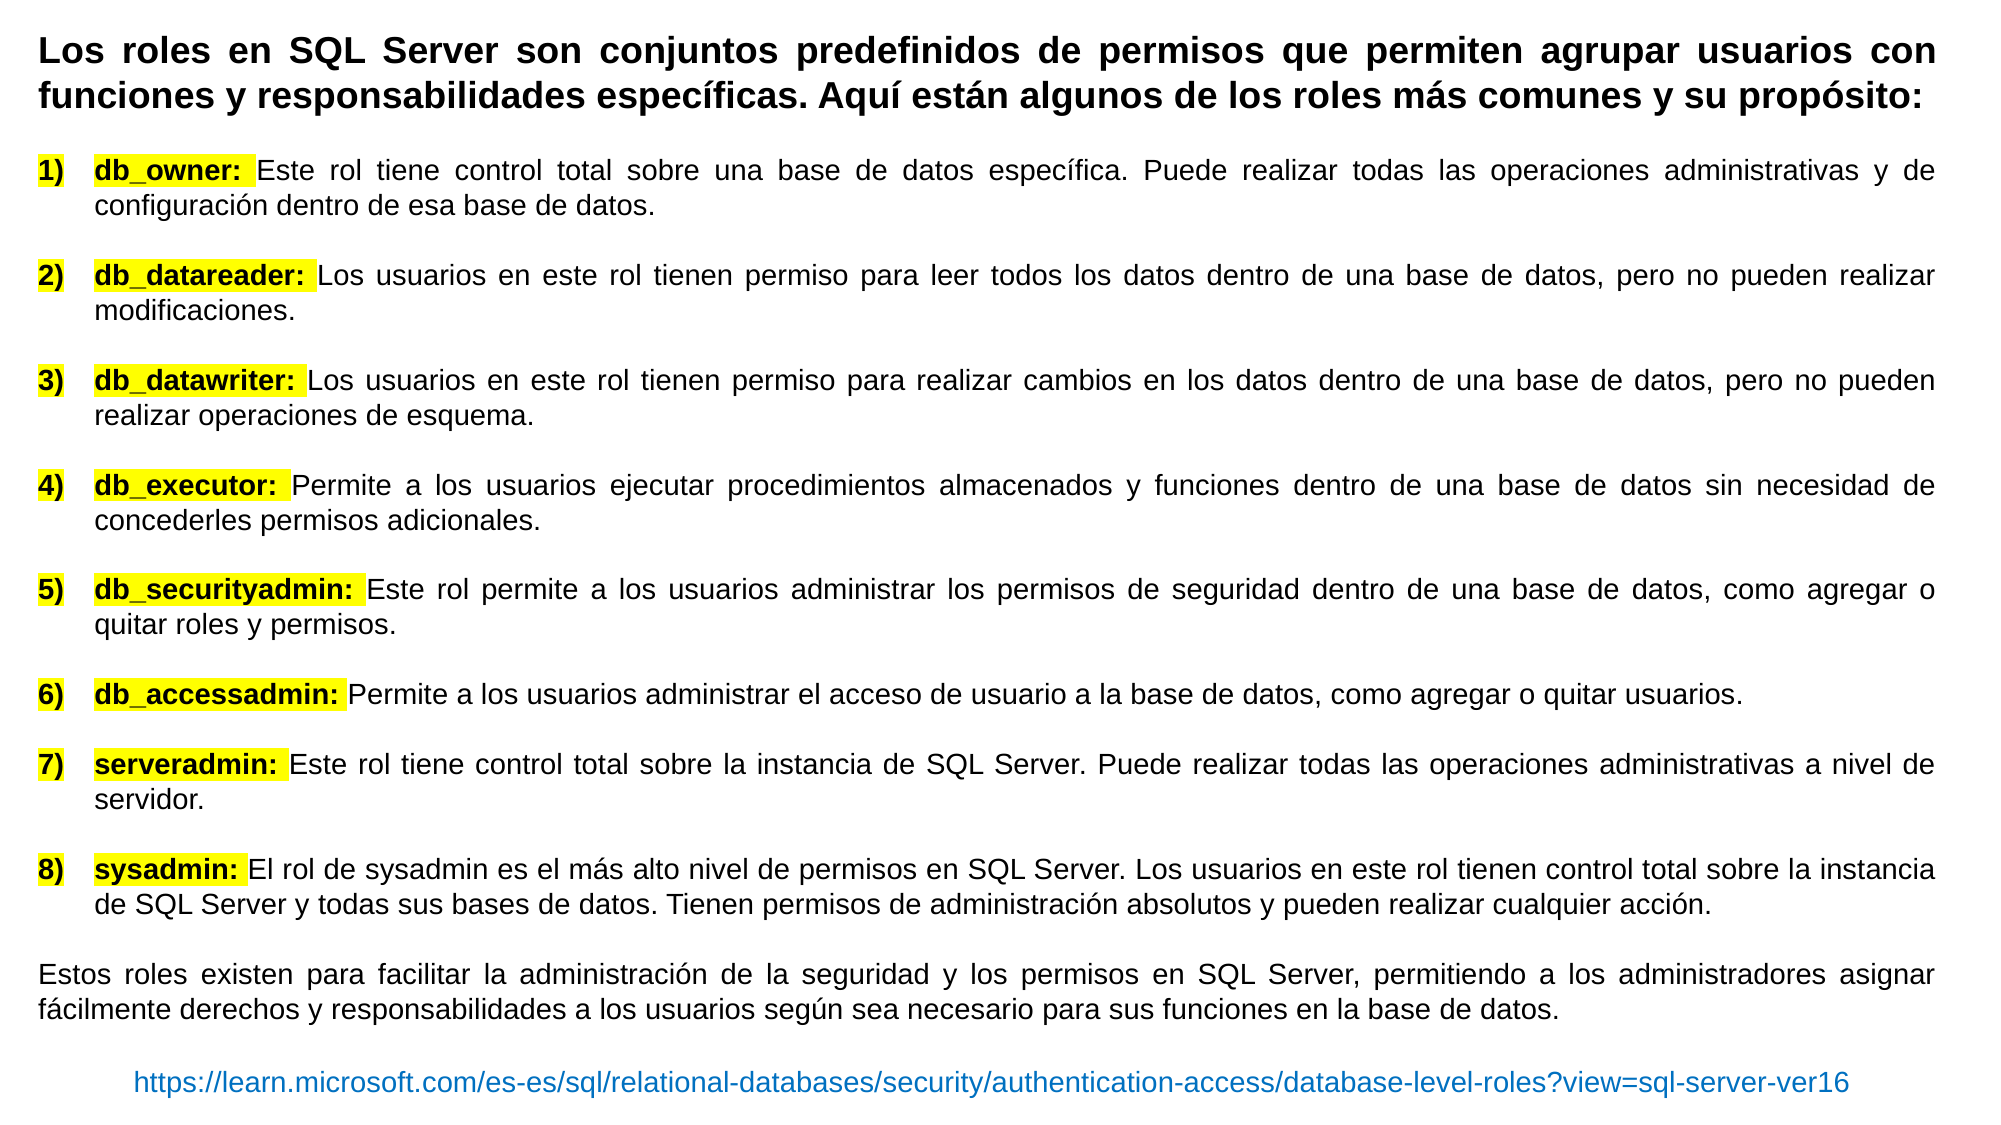

Los roles en SQL Server son conjuntos predefinidos de permisos que permiten agrupar usuarios con funciones y responsabilidades específicas. Aquí están algunos de los roles más comunes y su propósito:

db_owner: Este rol tiene control total sobre una base de datos específica. Puede realizar todas las operaciones administrativas y de configuración dentro de esa base de datos.

db_datareader: Los usuarios en este rol tienen permiso para leer todos los datos dentro de una base de datos, pero no pueden realizar modificaciones.

db_datawriter: Los usuarios en este rol tienen permiso para realizar cambios en los datos dentro de una base de datos, pero no pueden realizar operaciones de esquema.

db_executor: Permite a los usuarios ejecutar procedimientos almacenados y funciones dentro de una base de datos sin necesidad de concederles permisos adicionales.

db_securityadmin: Este rol permite a los usuarios administrar los permisos de seguridad dentro de una base de datos, como agregar o quitar roles y permisos.

db_accessadmin: Permite a los usuarios administrar el acceso de usuario a la base de datos, como agregar o quitar usuarios.

serveradmin: Este rol tiene control total sobre la instancia de SQL Server. Puede realizar todas las operaciones administrativas a nivel de servidor.

sysadmin: El rol de sysadmin es el más alto nivel de permisos en SQL Server. Los usuarios en este rol tienen control total sobre la instancia de SQL Server y todas sus bases de datos. Tienen permisos de administración absolutos y pueden realizar cualquier acción.

Estos roles existen para facilitar la administración de la seguridad y los permisos en SQL Server, permitiendo a los administradores asignar fácilmente derechos y responsabilidades a los usuarios según sea necesario para sus funciones en la base de datos.
https://learn.microsoft.com/es-es/sql/relational-databases/security/authentication-access/database-level-roles?view=sql-server-ver16